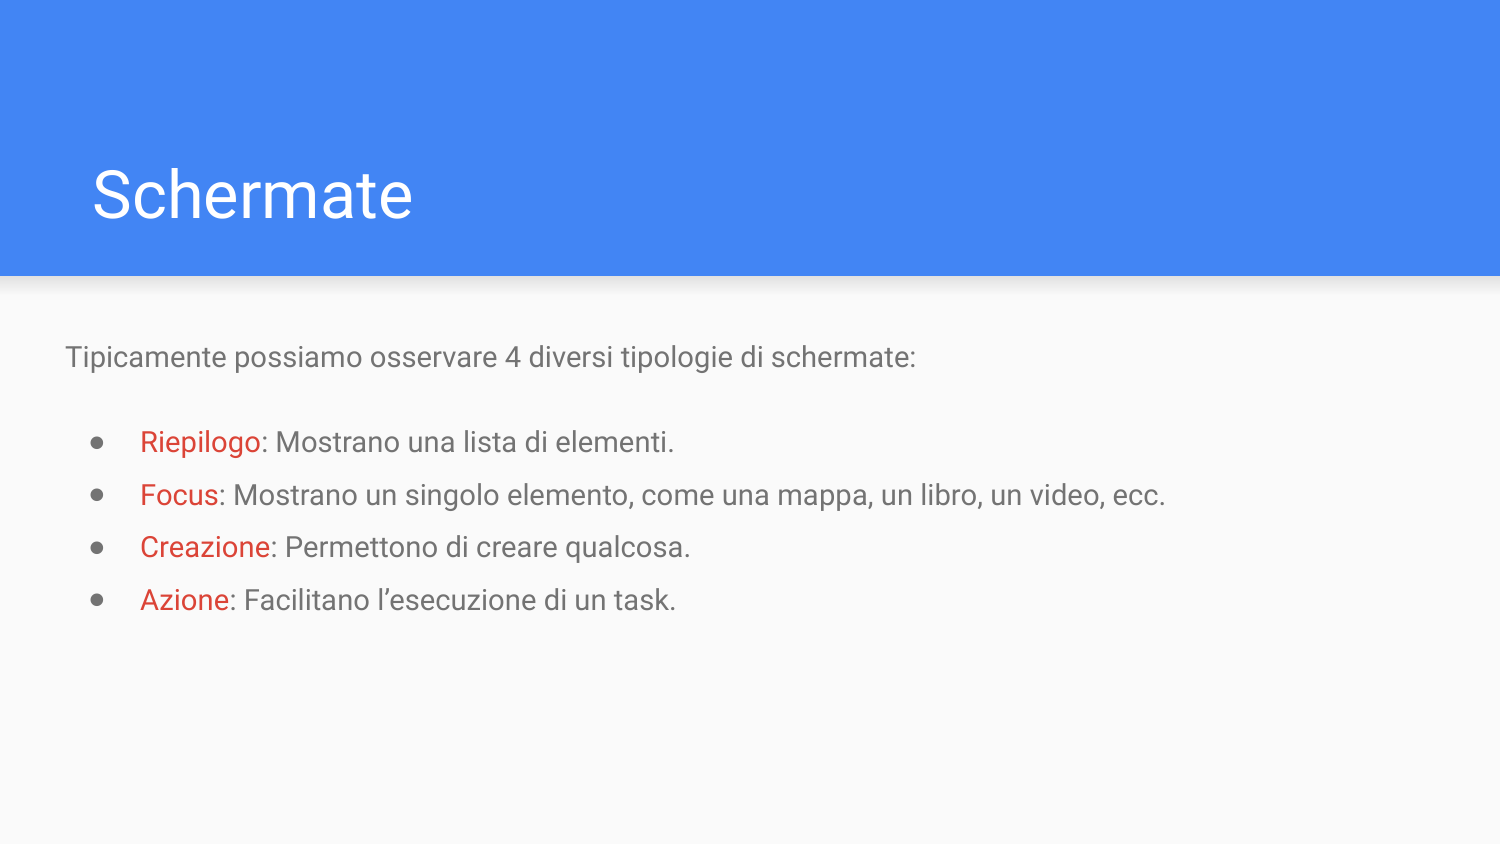

# Schermate
Tipicamente possiamo osservare 4 diversi tipologie di schermate:
Riepilogo: Mostrano una lista di elementi.
Focus: Mostrano un singolo elemento, come una mappa, un libro, un video, ecc.
Creazione: Permettono di creare qualcosa.
Azione: Facilitano l’esecuzione di un task.